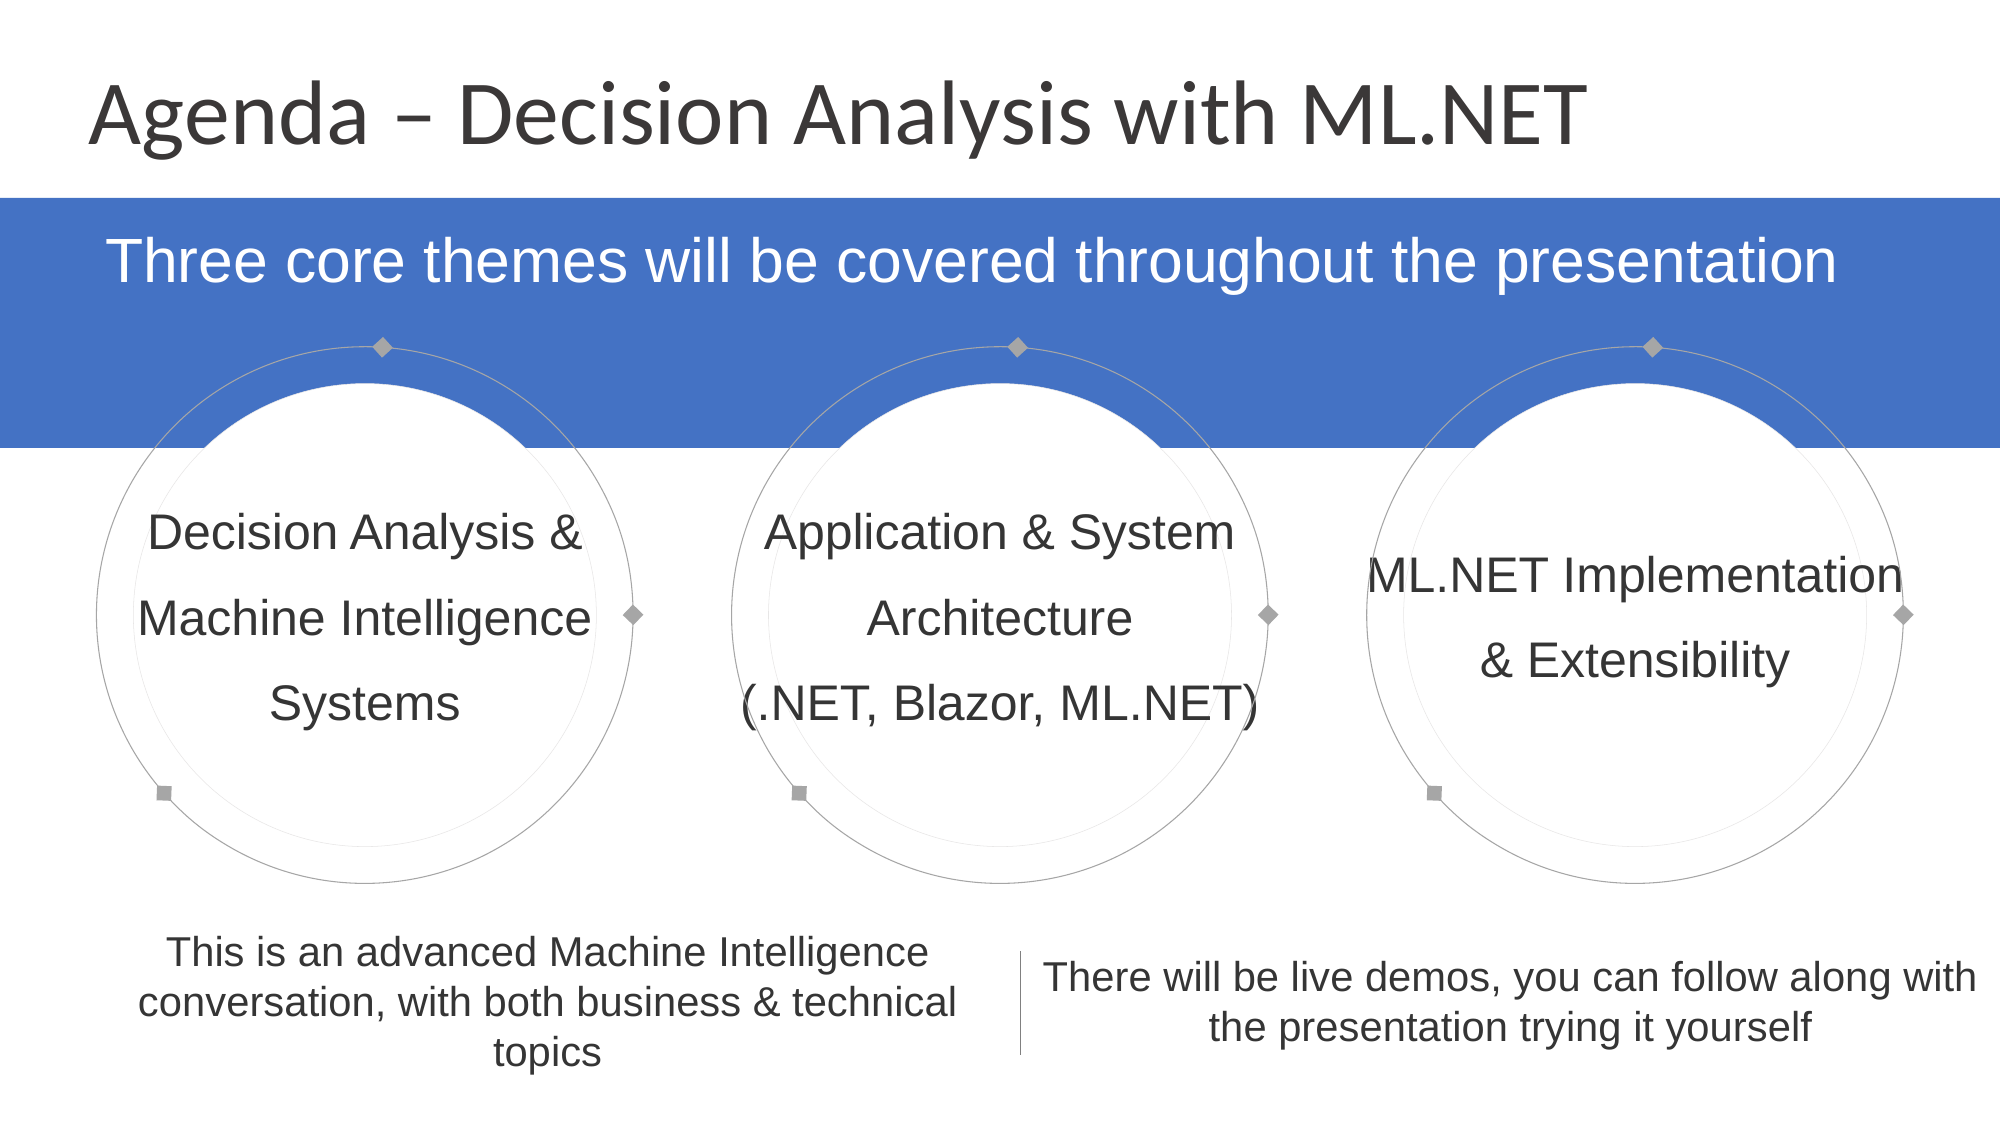

# Agenda – Decision Analysis with ML.NET
Three core themes will be covered throughout the presentation

Decision Analysis &
Machine Intelligence
Systems

Application & System
Architecture
(.NET, Blazor, ML.NET)
ML.NET Implementation
& Extensibility
This is an advanced Machine Intelligence conversation, with both business & technical topics
There will be live demos, you can follow along with the presentation trying it yourself